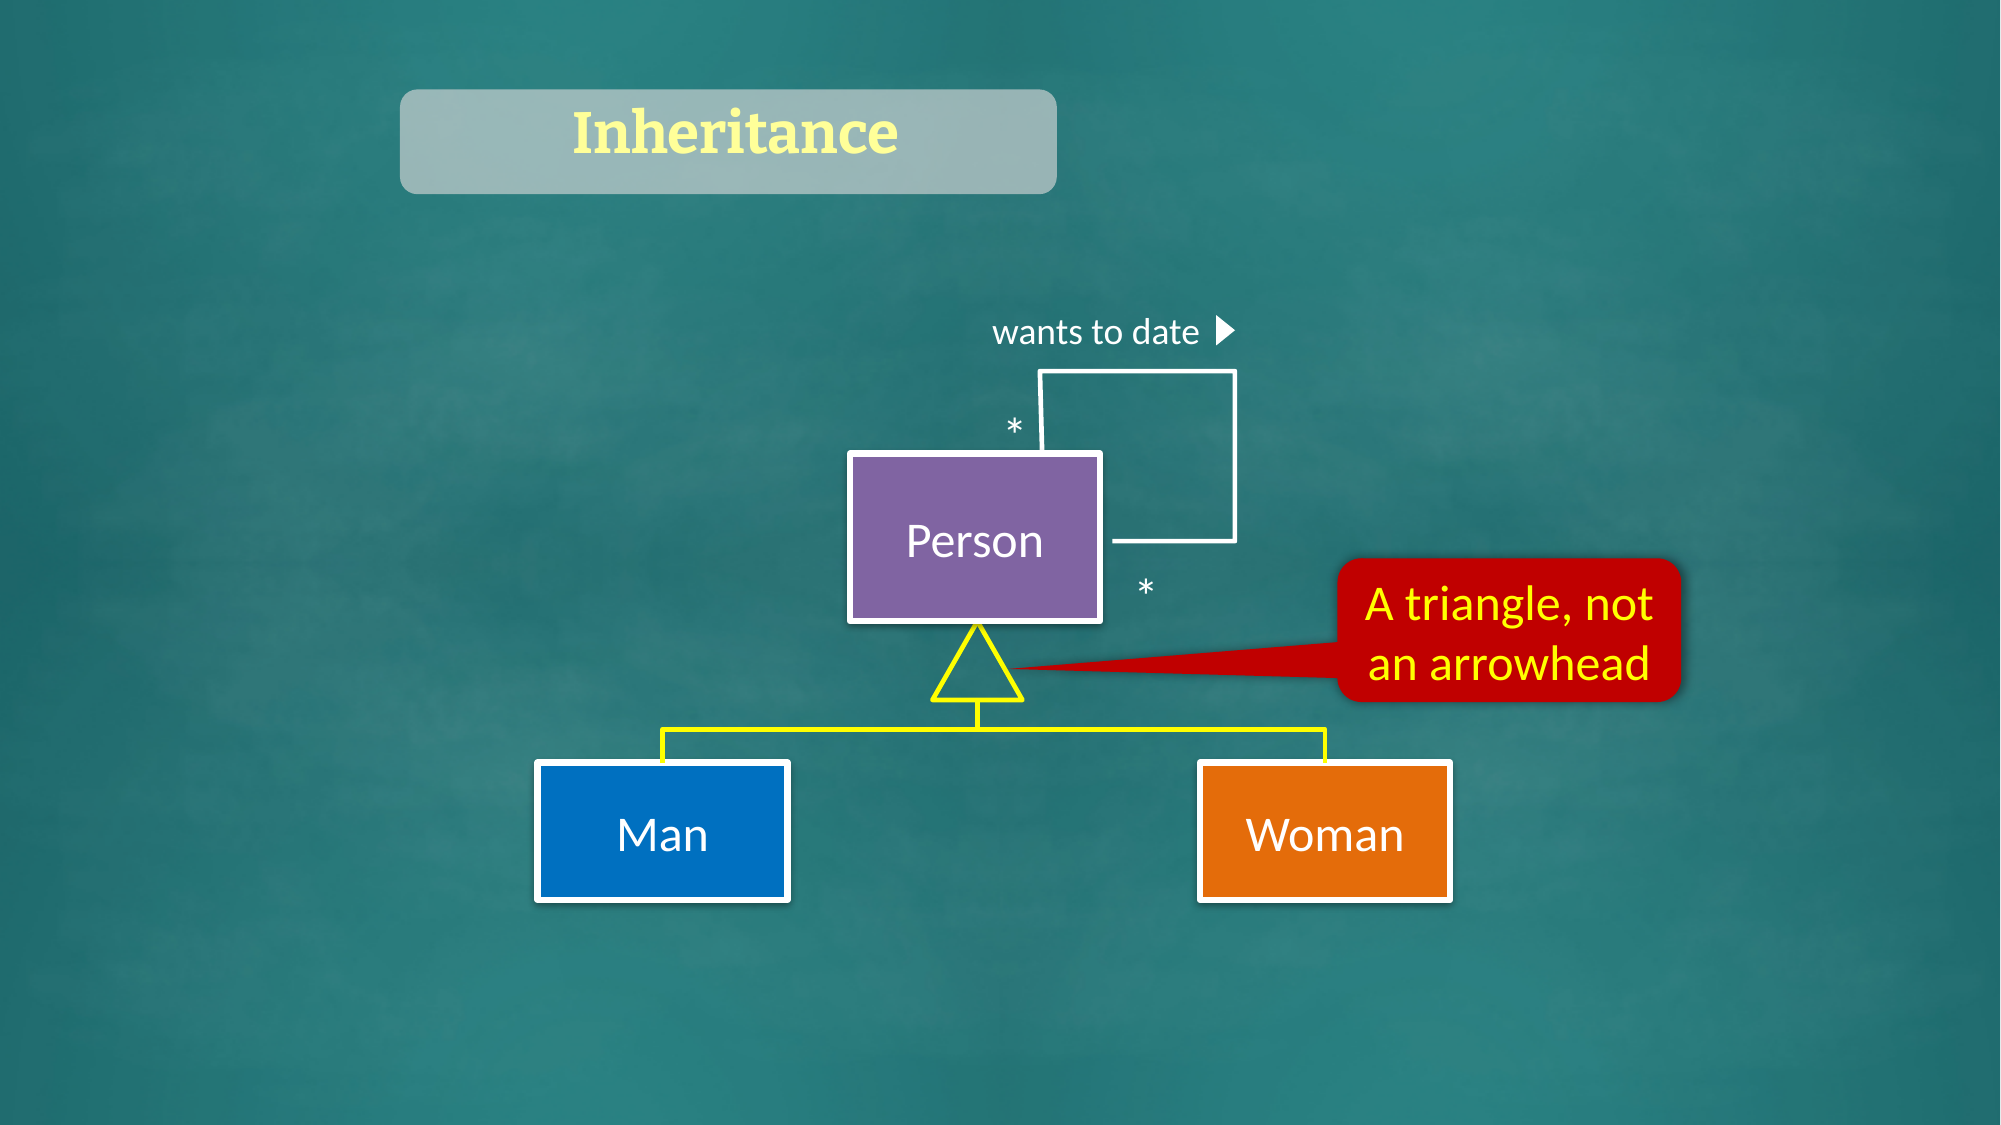

Inheritance

wants to date

*
Person
*
A triangle, not an arrowhead

Man
Woman